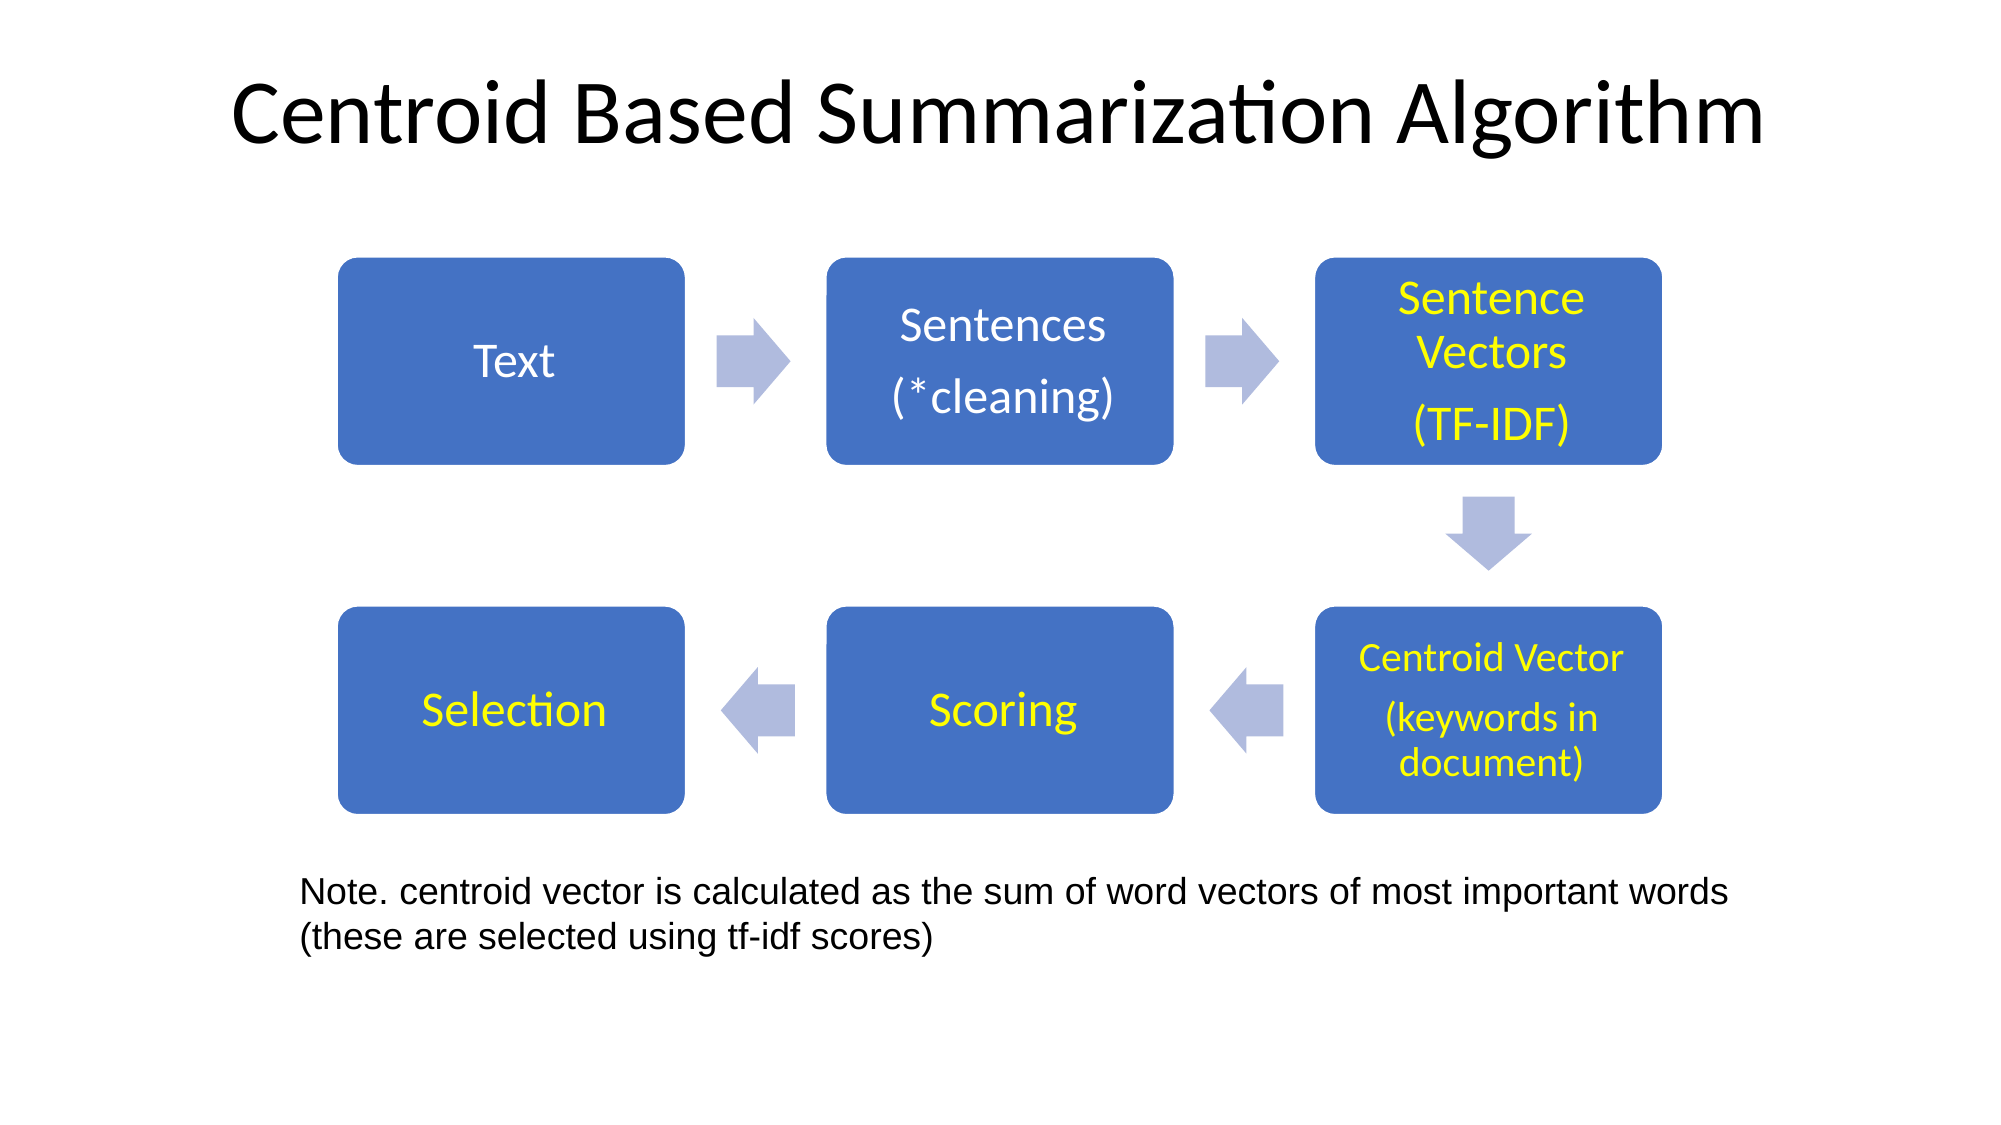

# Centroid Based Summarization Algorithm
Text

Sentences
(*cleaning)

Sentence Vectors
(TF-IDF)

Centroid Vector
(keywords in document)

Scoring

Selection
Note. centroid vector is calculated as the sum of word vectors of most important words (these are selected using tf-idf scores)